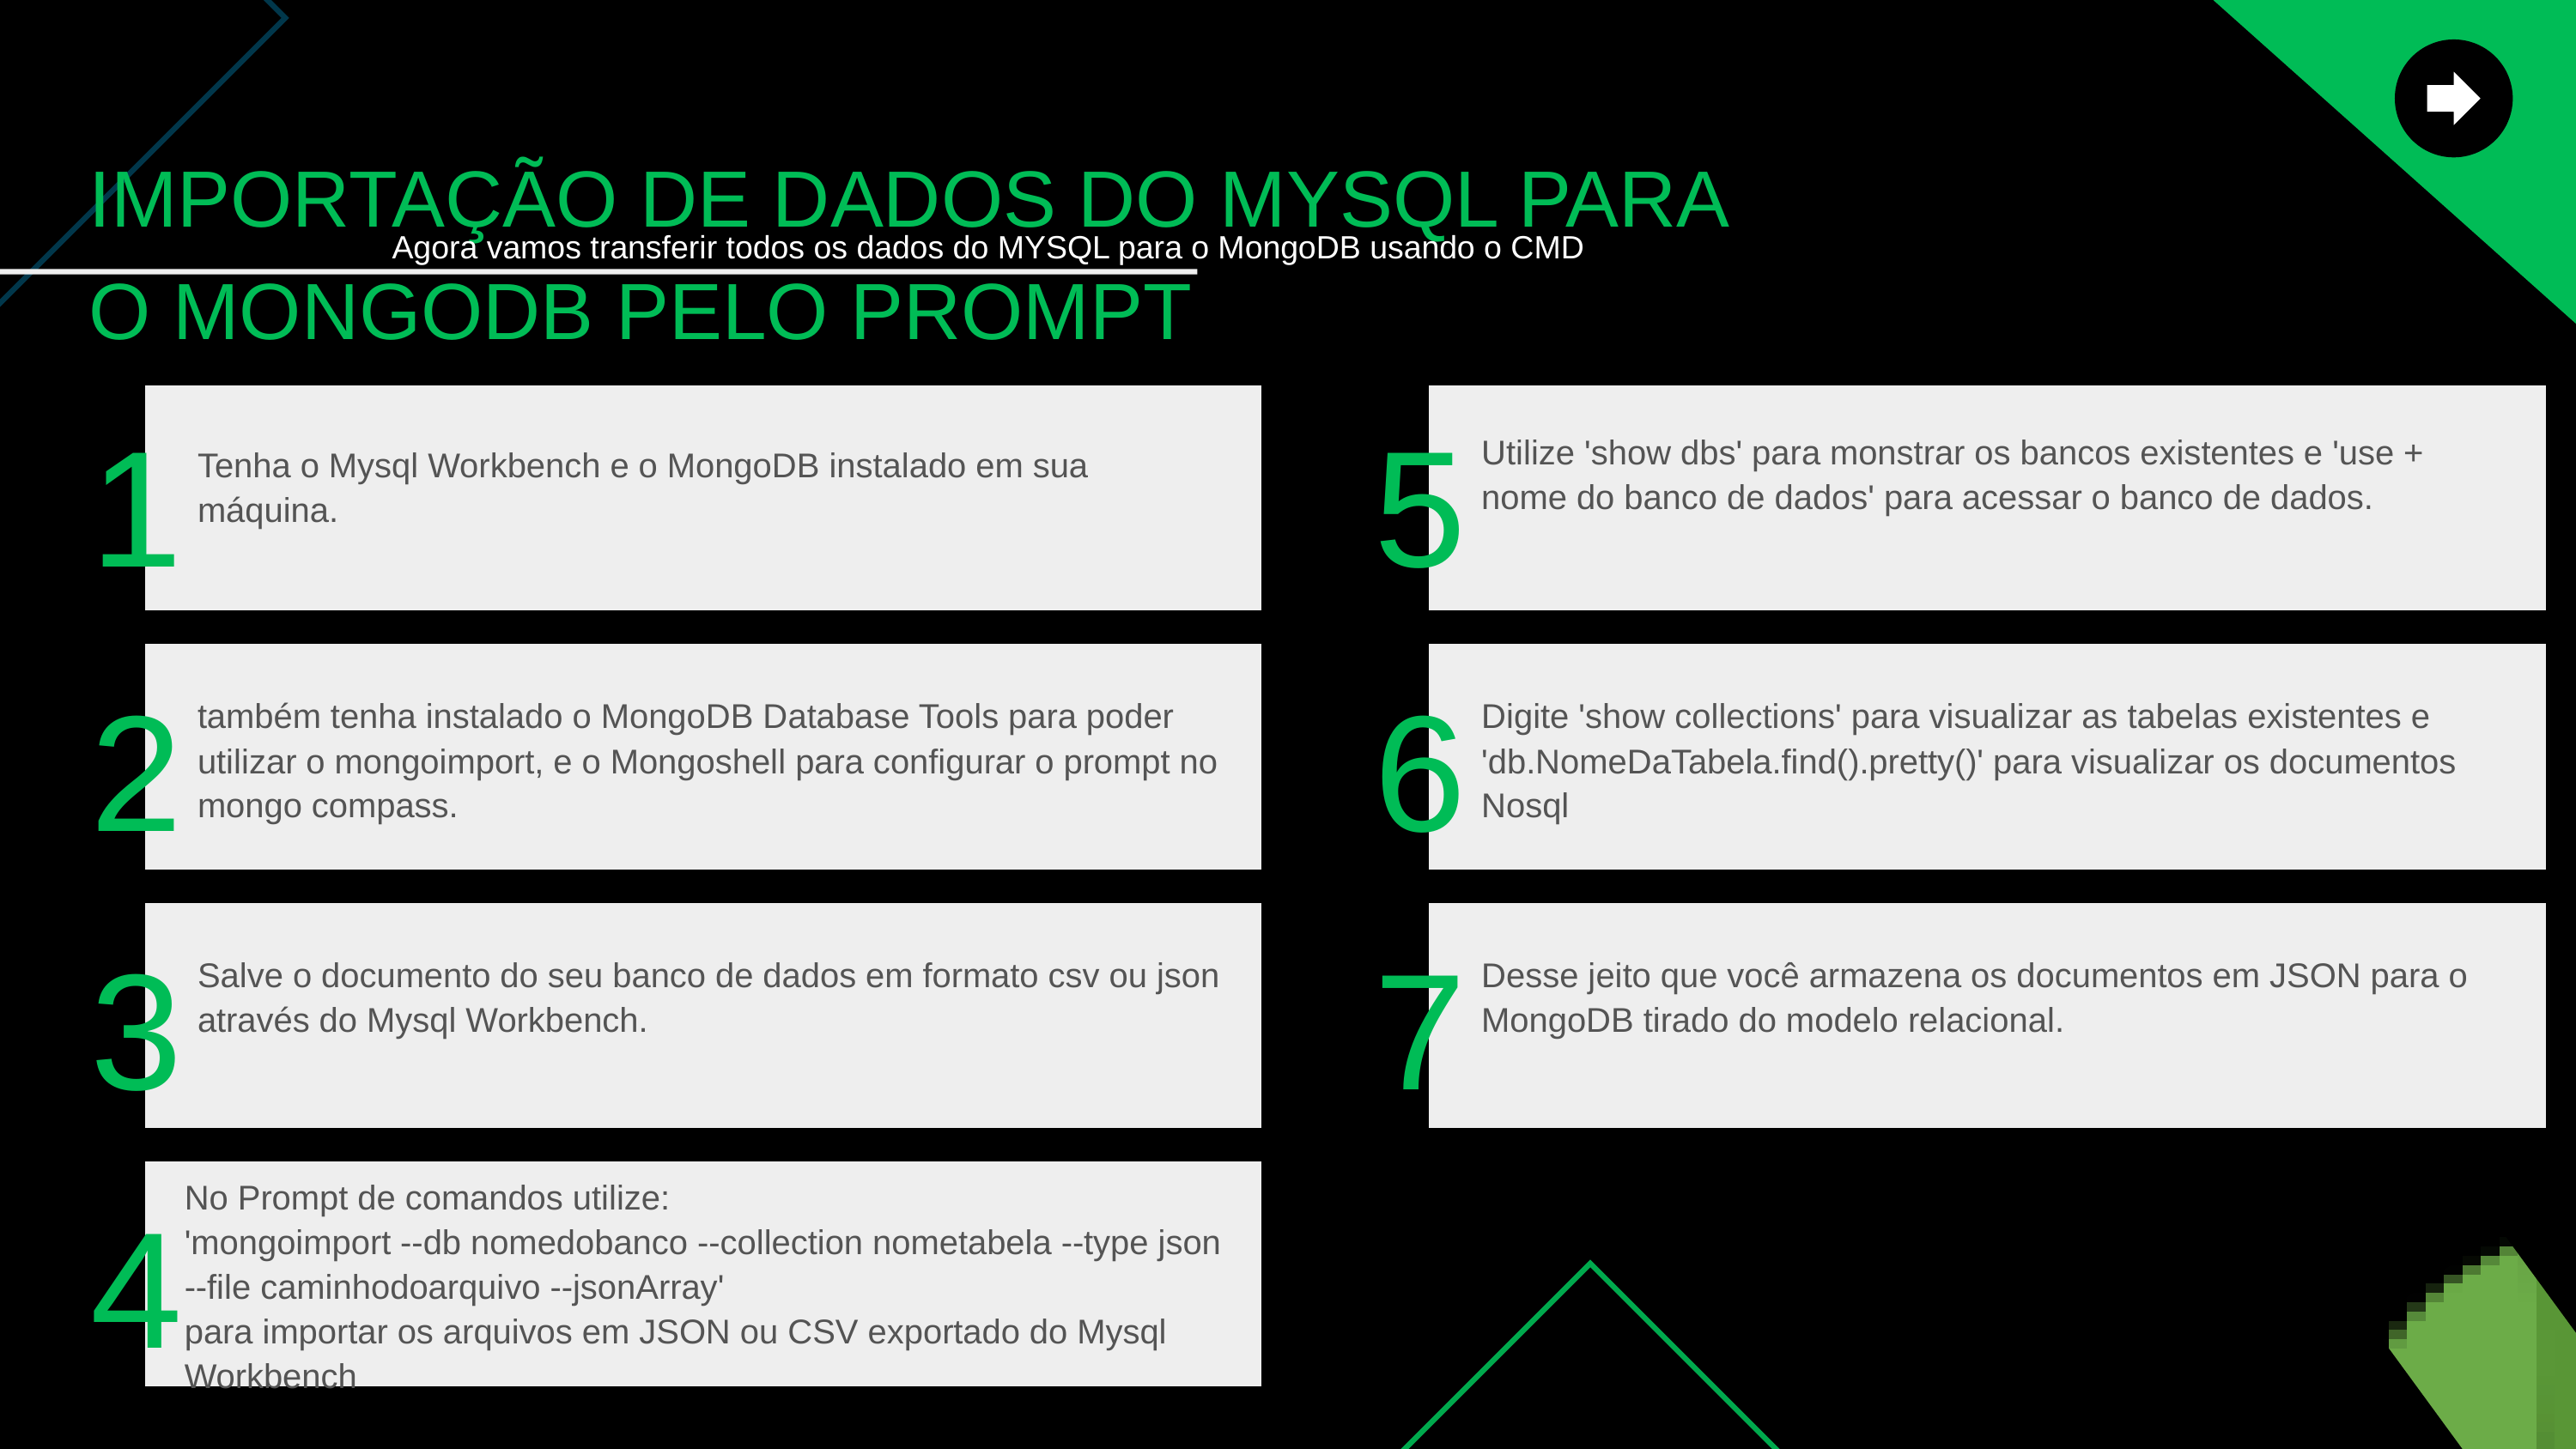

IMPORTAÇÃO DE DADOS DO MYSQL PARA O MONGODB PELO PROMPT
Agora vamos transferir todos os dados do MYSQL para o MongoDB usando o CMD

1
5

Utilize 'show dbs' para monstrar os bancos existentes e 'use + nome do banco de dados' para acessar o banco de dados.
Tenha o Mysql Workbench e o MongoDB instalado em sua máquina.
2
6

também tenha instalado o MongoDB Database Tools para poder utilizar o mongoimport, e o Mongoshell para configurar o prompt no mongo compass.
Digite 'show collections' para visualizar as tabelas existentes e 'db.NomeDaTabela.find().pretty()' para visualizar os documentos Nosql
3
7

Salve o documento do seu banco de dados em formato csv ou json através do Mysql Workbench.
Desse jeito que você armazena os documentos em JSON para o MongoDB tirado do modelo relacional.
4

No Prompt de comandos utilize:
'mongoimport --db nomedobanco --collection nometabela --type json --file caminhodoarquivo --jsonArray'
para importar os arquivos em JSON ou CSV exportado do Mysql Workbench